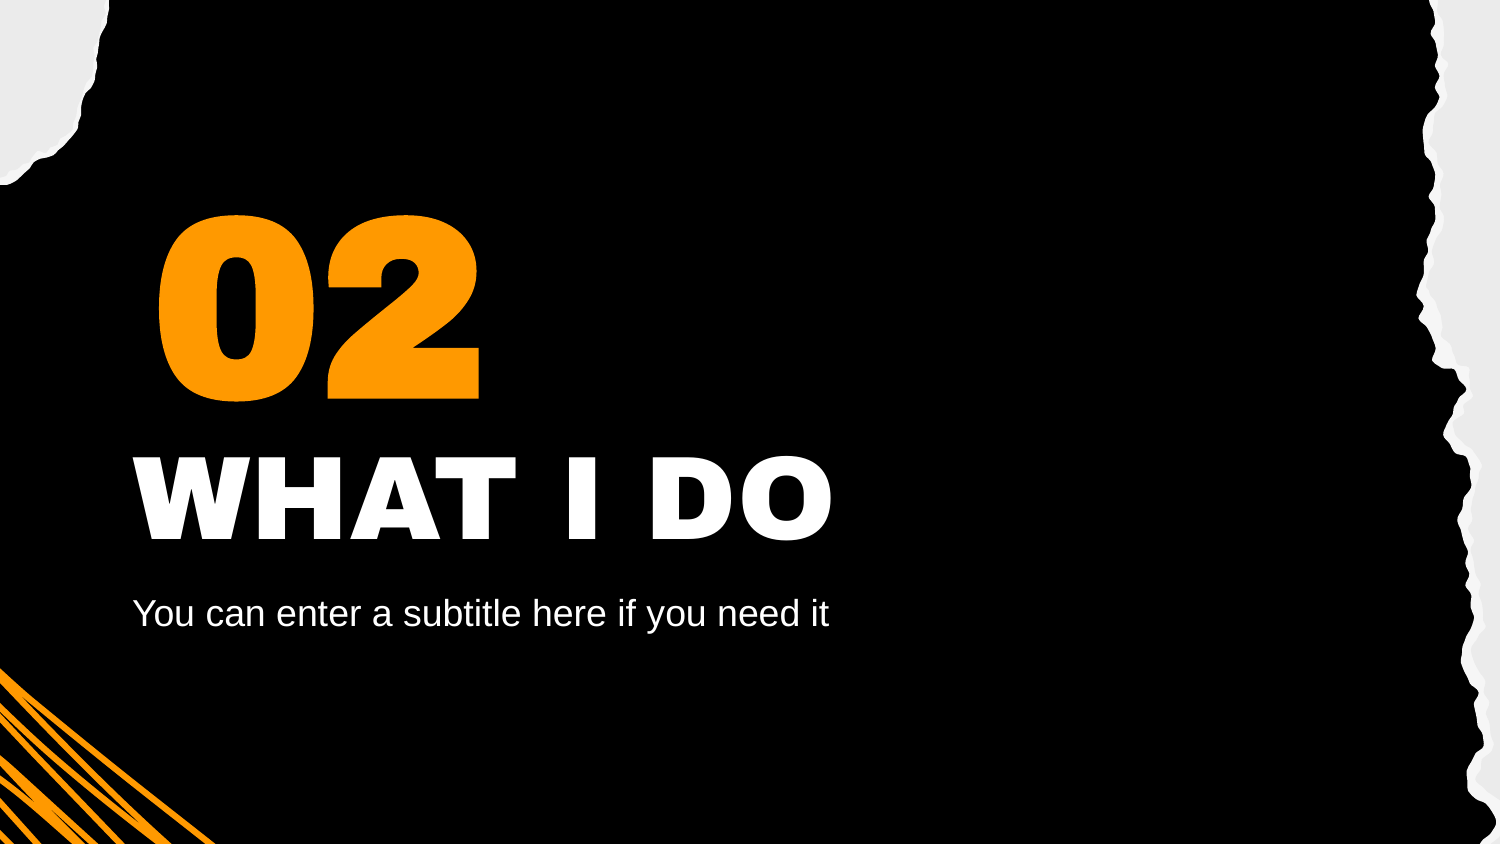

02
WHAT I DO
# WHAT I DO
You can enter a subtitle here if you need it